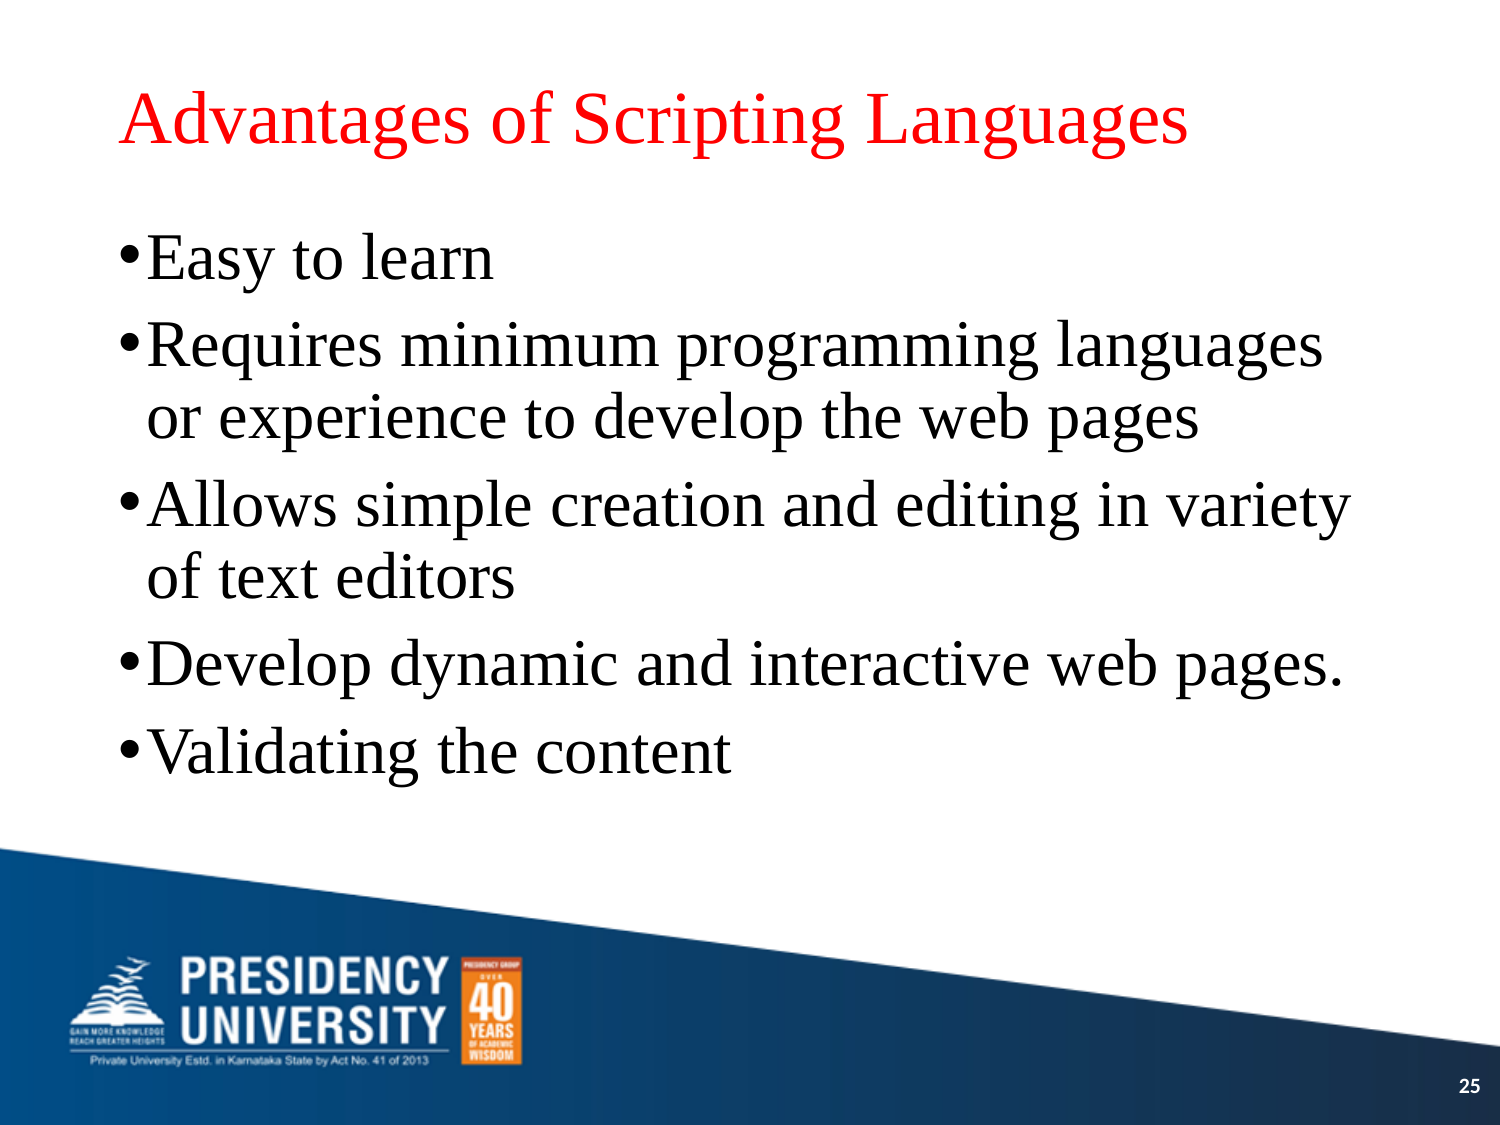

# Advantages of Scripting Languages
Easy to learn
Requires minimum programming languages or experience to develop the web pages
Allows simple creation and editing in variety of text editors
Develop dynamic and interactive web pages.
Validating the content
25